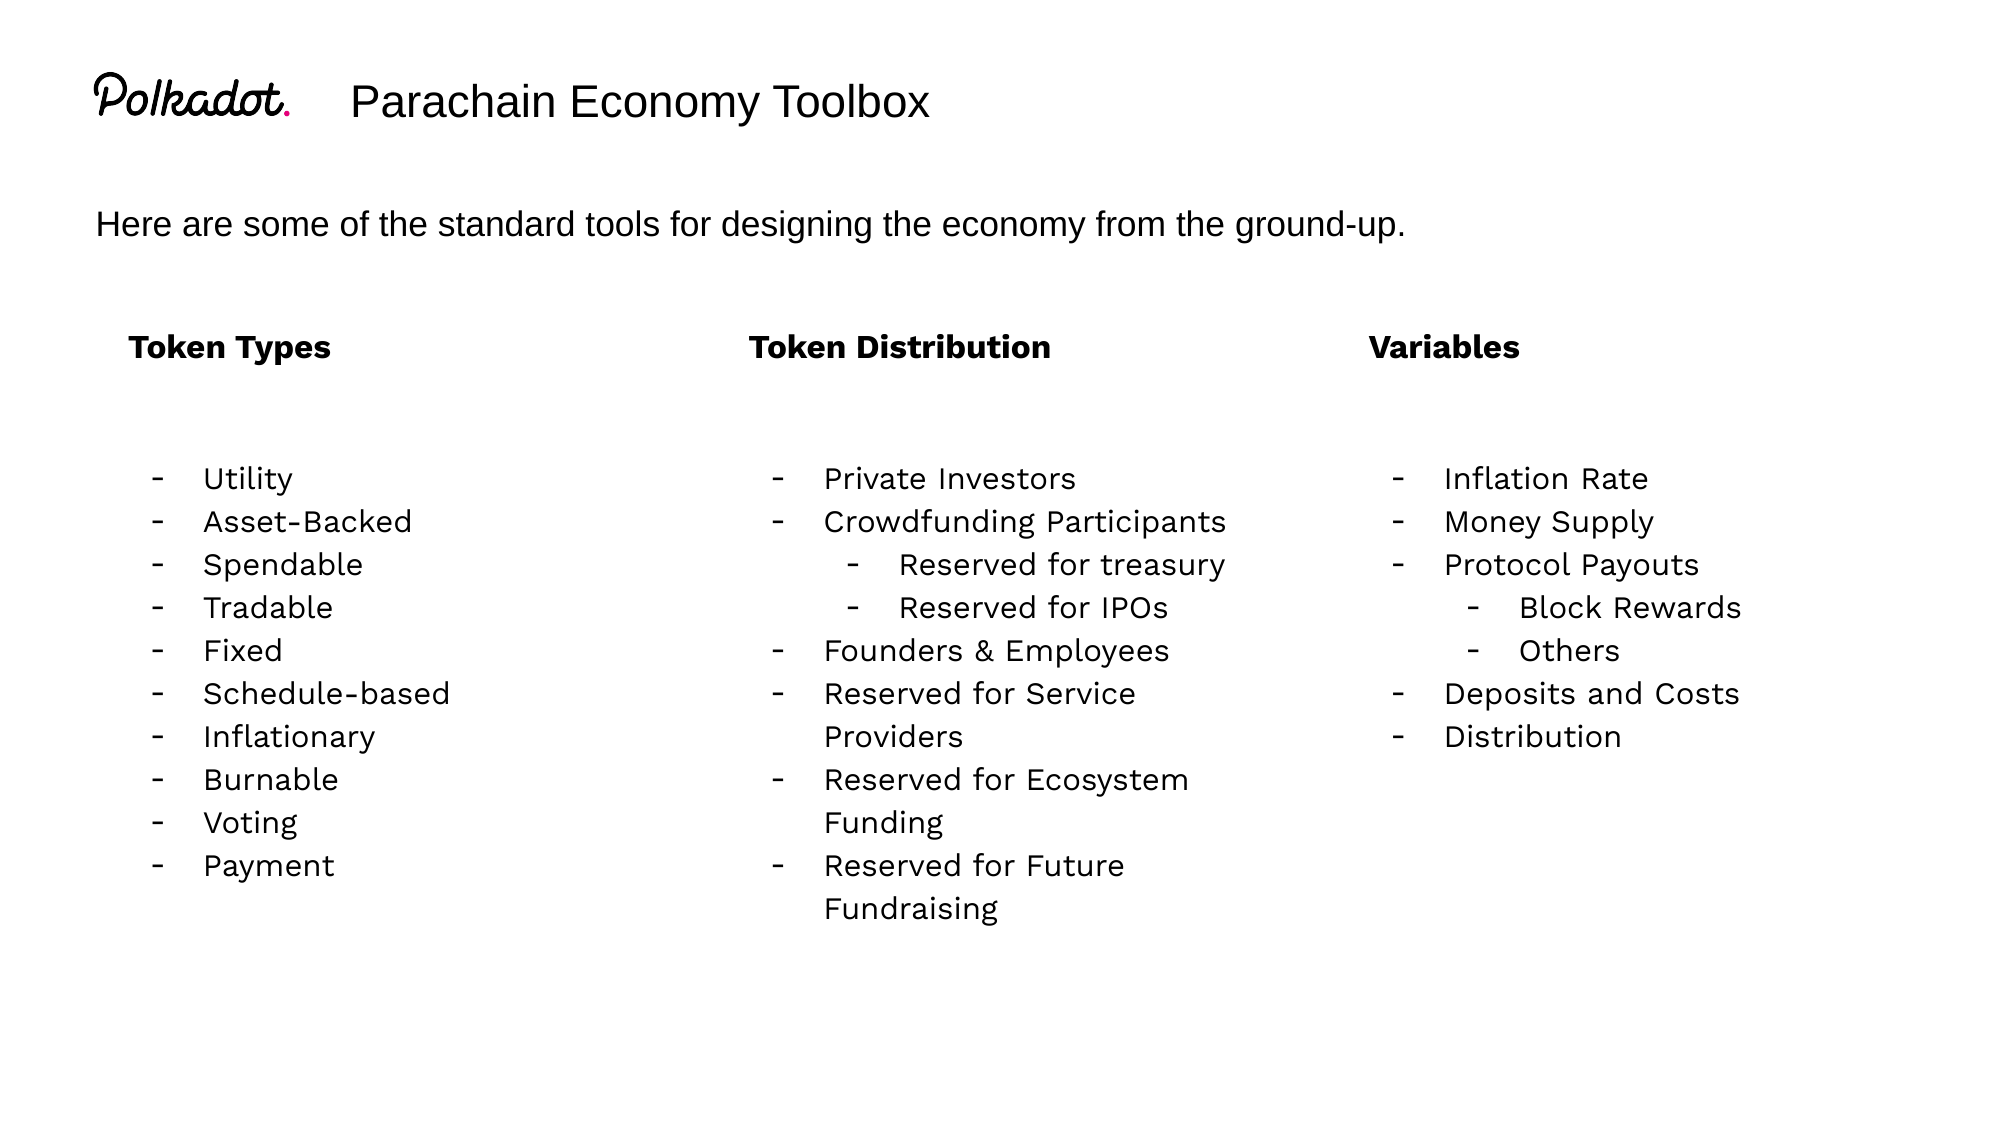

Parachain Economy Toolbox
Here are some of the standard tools for designing the economy from the ground-up.
Token Types

Utility
Asset-Backed
Spendable
Tradable
Fixed
Schedule-based
Inflationary
Burnable
Voting
Payment
Token Distribution

Private Investors
Crowdfunding Participants
Reserved for treasury
Reserved for IPOs
Founders & Employees
Reserved for Service Providers
Reserved for Ecosystem Funding
Reserved for Future Fundraising
Variables

Inflation Rate
Money Supply
Protocol Payouts
Block Rewards
Others
Deposits and Costs
Distribution